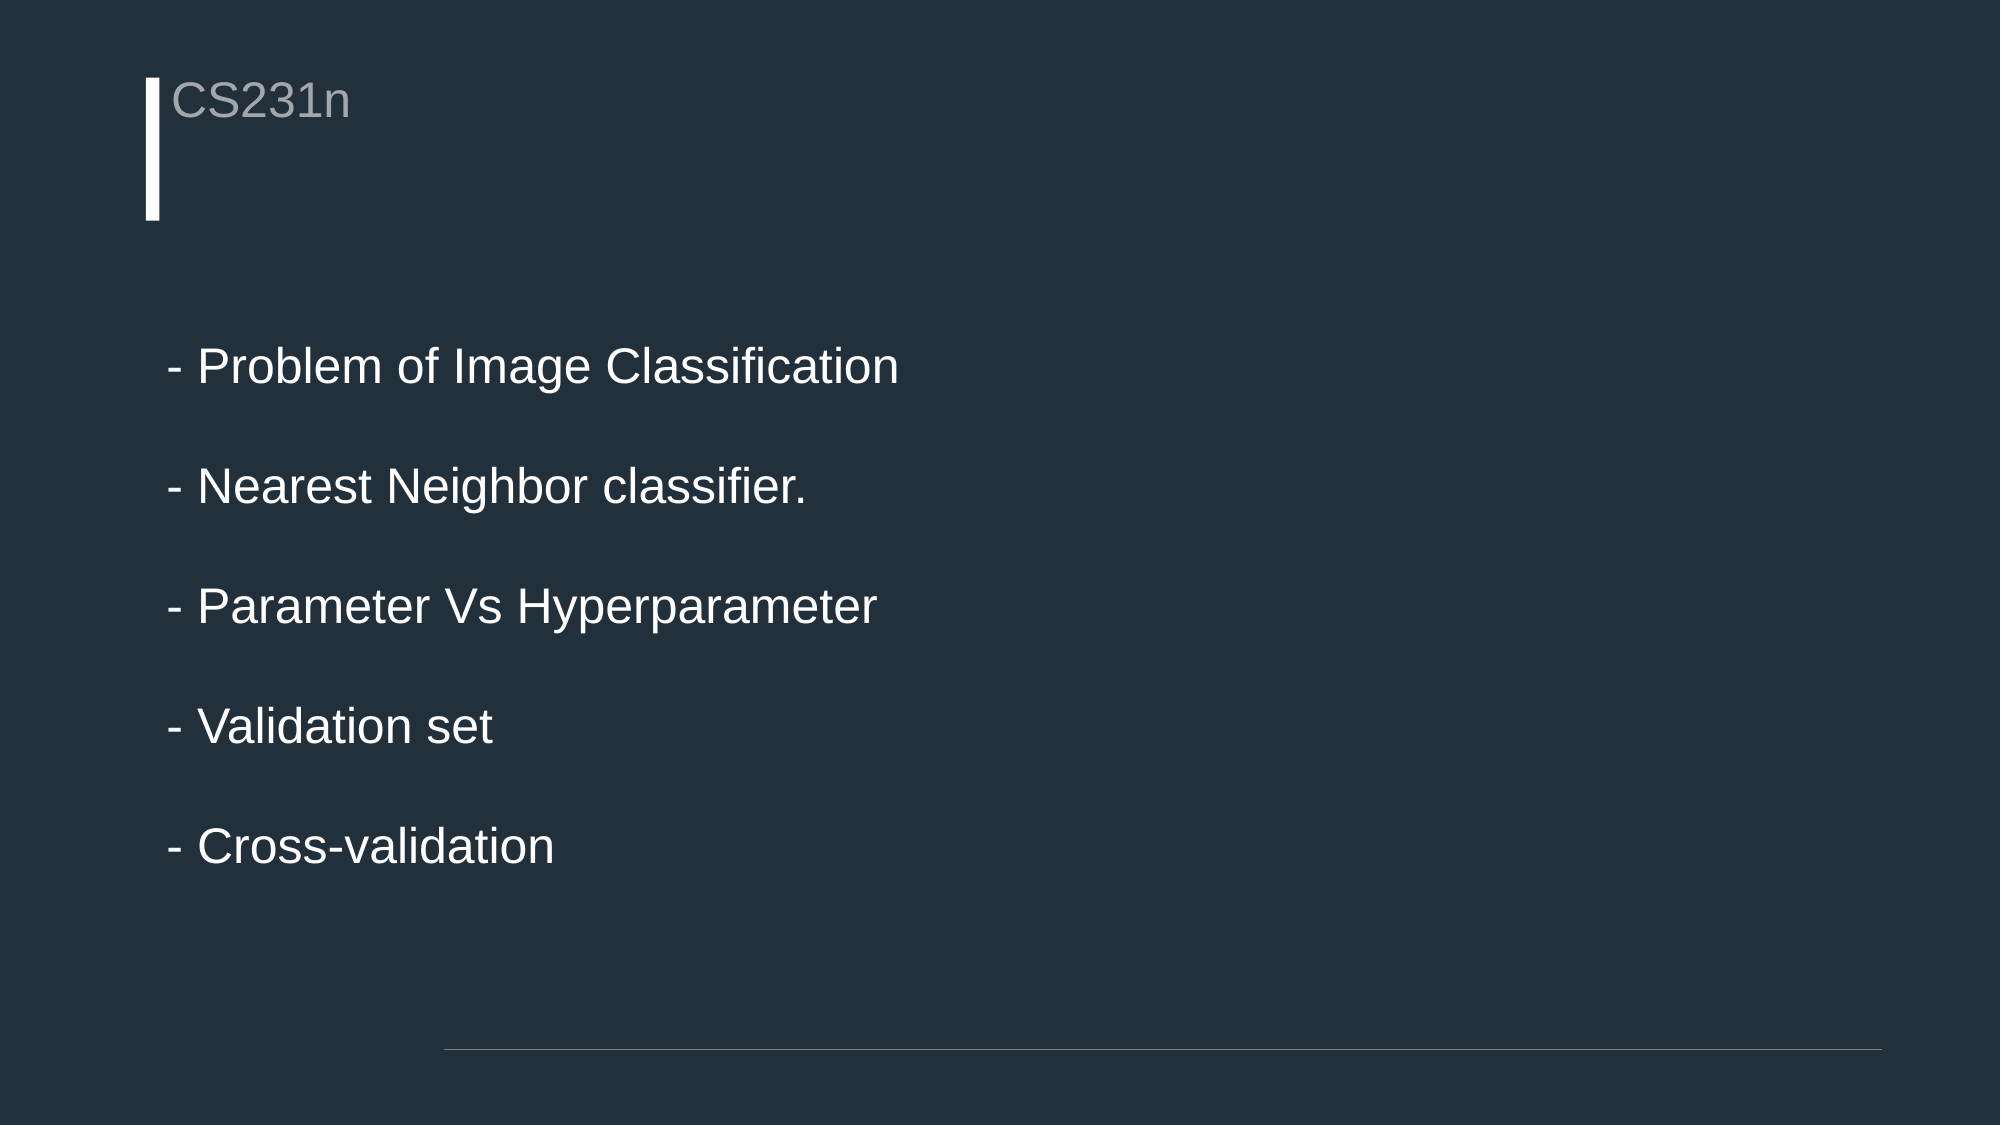

CS231n
# Chapter 1 : Image Classification
- Problem of Image Classification

- Nearest Neighbor classifier.

- Parameter Vs Hyperparameter

- Validation set

- Cross-validation